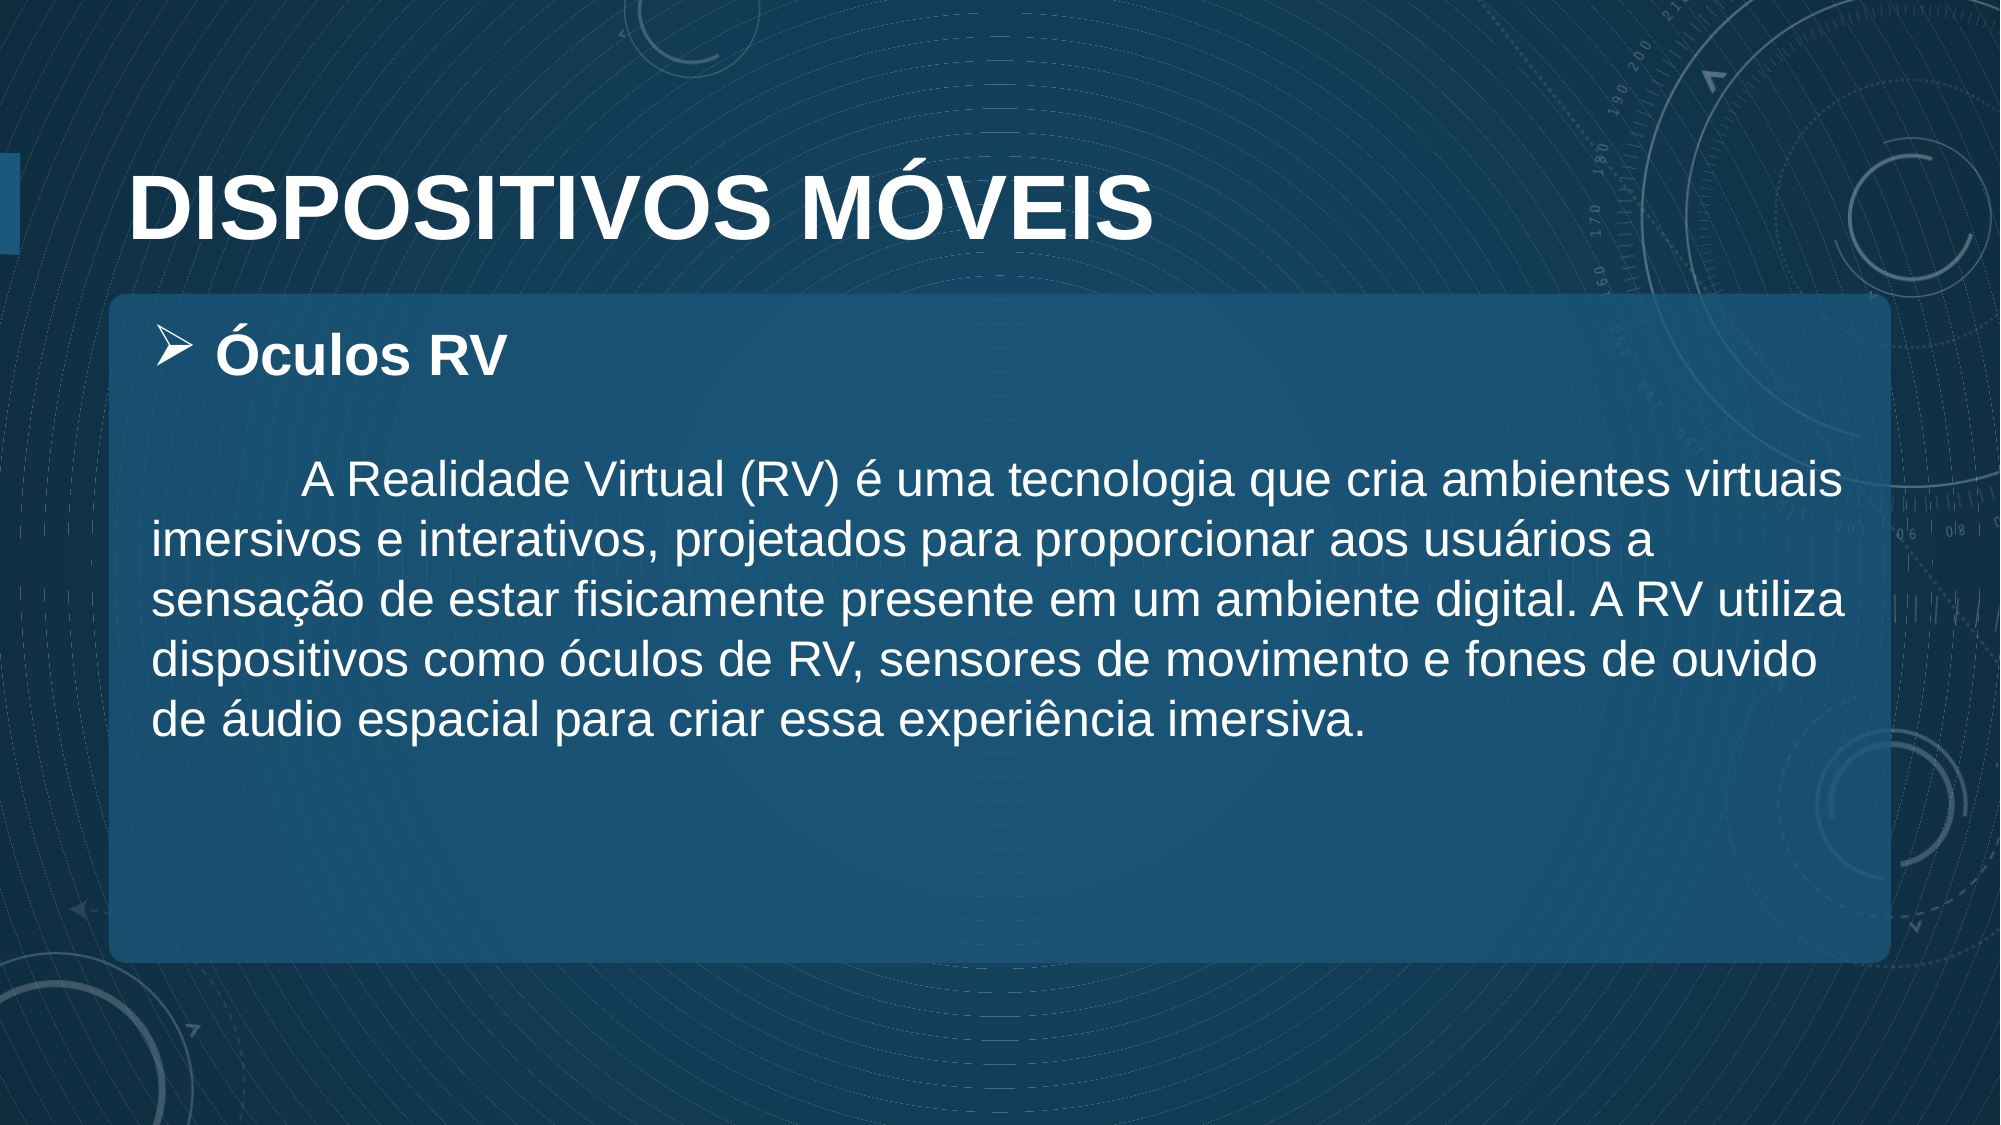

# Dispositivos móveis
 Óculos RV

	A Realidade Virtual (RV) é uma tecnologia que cria ambientes virtuais imersivos e interativos, projetados para proporcionar aos usuários a sensação de estar fisicamente presente em um ambiente digital. A RV utiliza dispositivos como óculos de RV, sensores de movimento e fones de ouvido de áudio espacial para criar essa experiência imersiva.